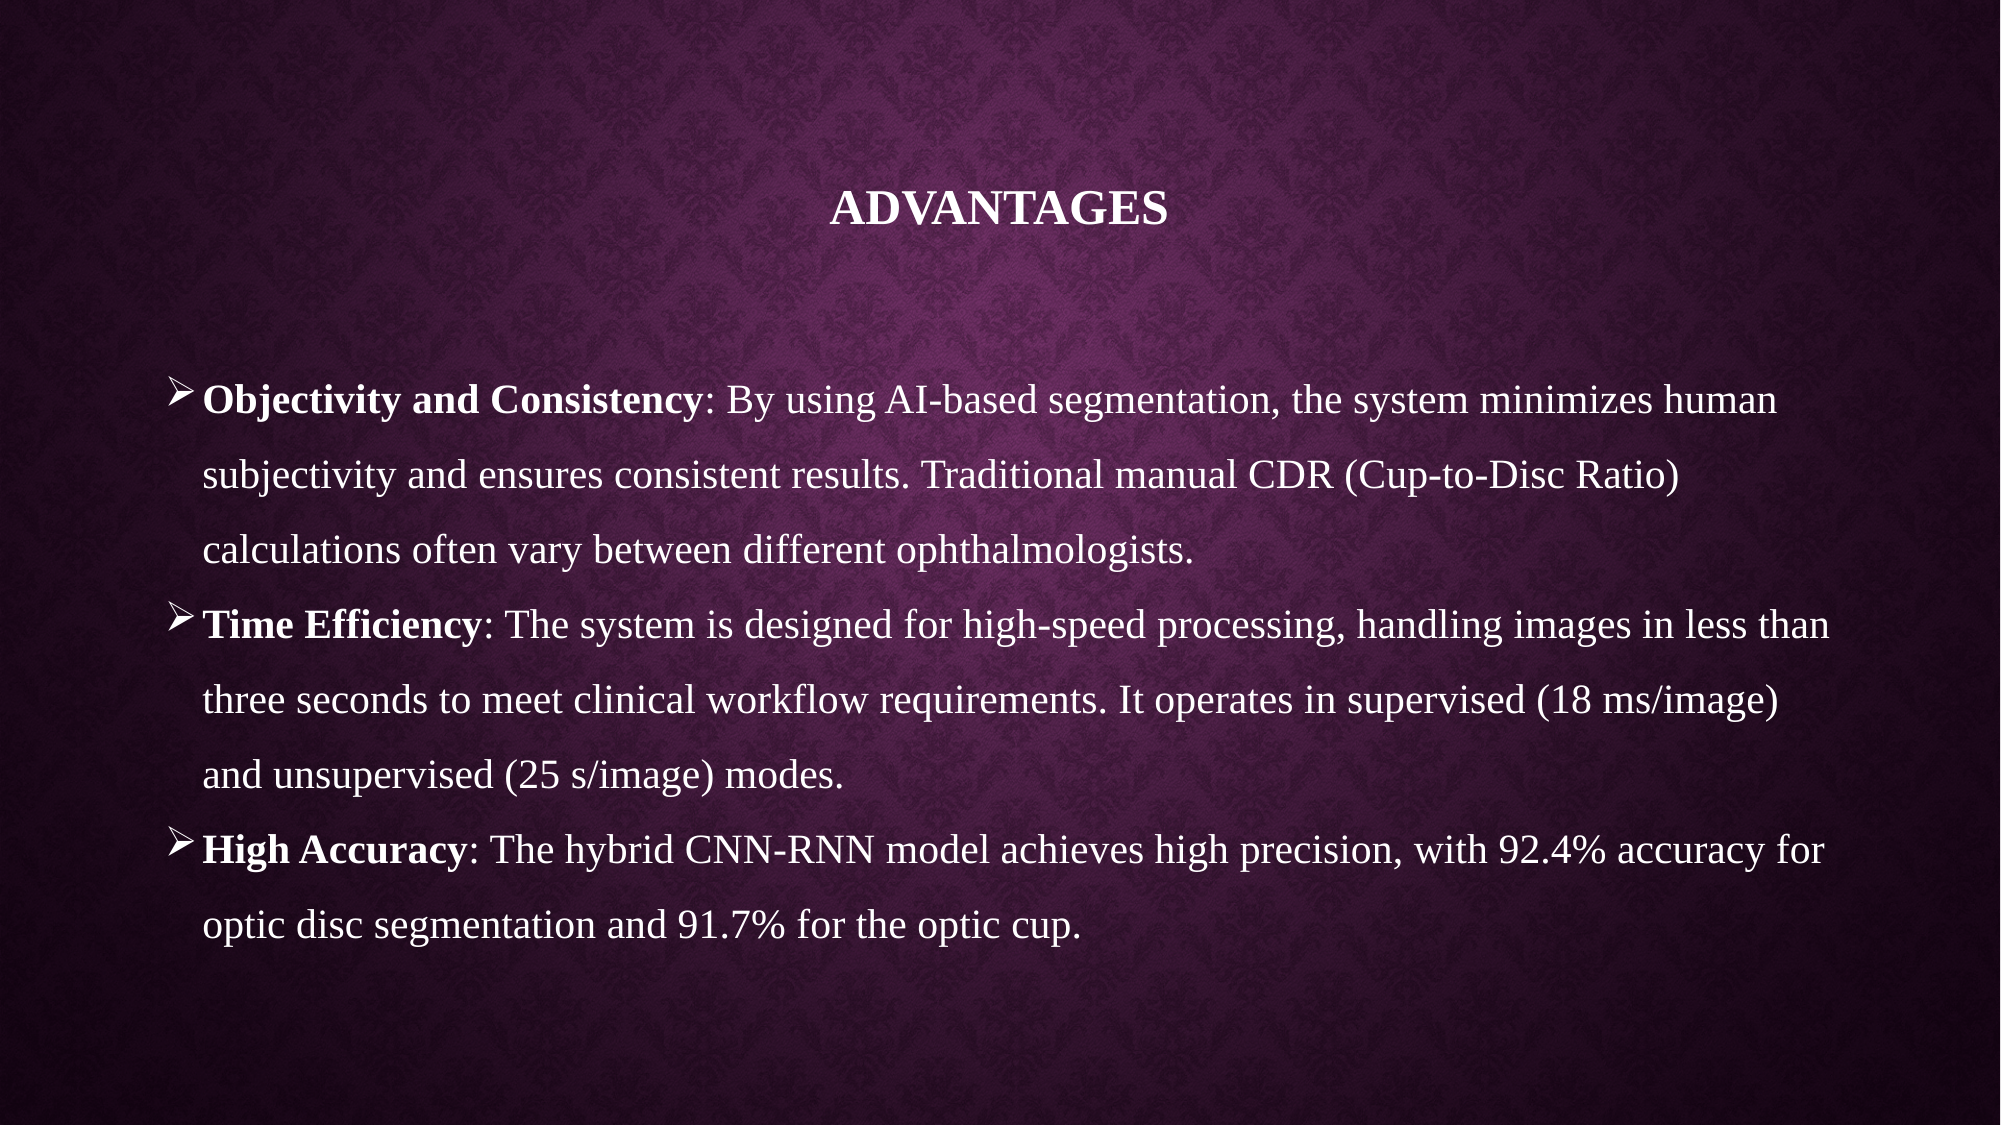

# Advantages
Objectivity and Consistency: By using AI-based segmentation, the system minimizes human subjectivity and ensures consistent results. Traditional manual CDR (Cup-to-Disc Ratio) calculations often vary between different ophthalmologists.
Time Efficiency: The system is designed for high-speed processing, handling images in less than three seconds to meet clinical workflow requirements. It operates in supervised (18 ms/image) and unsupervised (25 s/image) modes.
High Accuracy: The hybrid CNN-RNN model achieves high precision, with 92.4% accuracy for optic disc segmentation and 91.7% for the optic cup.